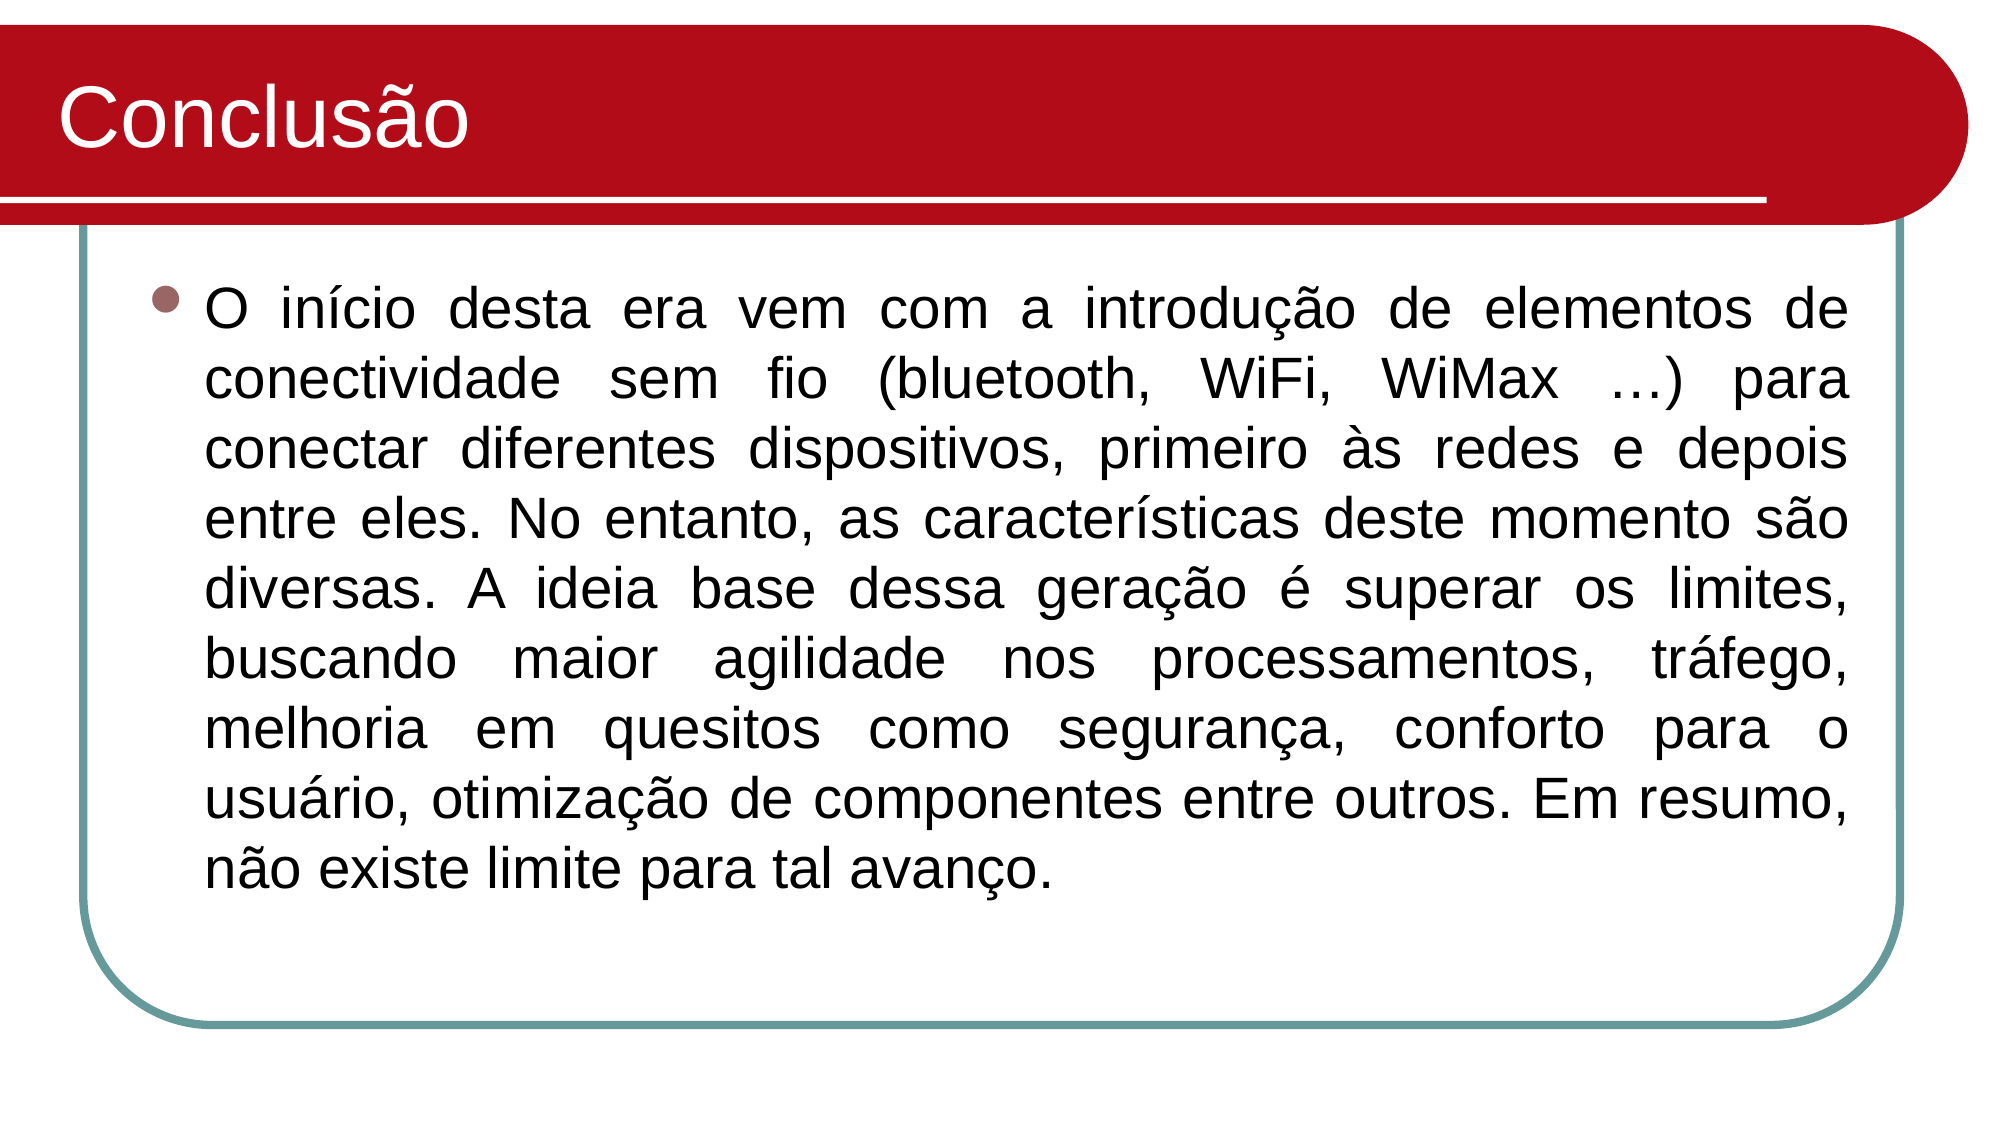

# Conclusão
O início desta era vem com a introdução de elementos de conectividade sem fio (bluetooth, WiFi, WiMax …) para conectar diferentes dispositivos, primeiro às redes e depois entre eles. No entanto, as características deste momento são diversas. A ideia base dessa geração é superar os limites, buscando maior agilidade nos processamentos, tráfego, melhoria em quesitos como segurança, conforto para o usuário, otimização de componentes entre outros. Em resumo, não existe limite para tal avanço.